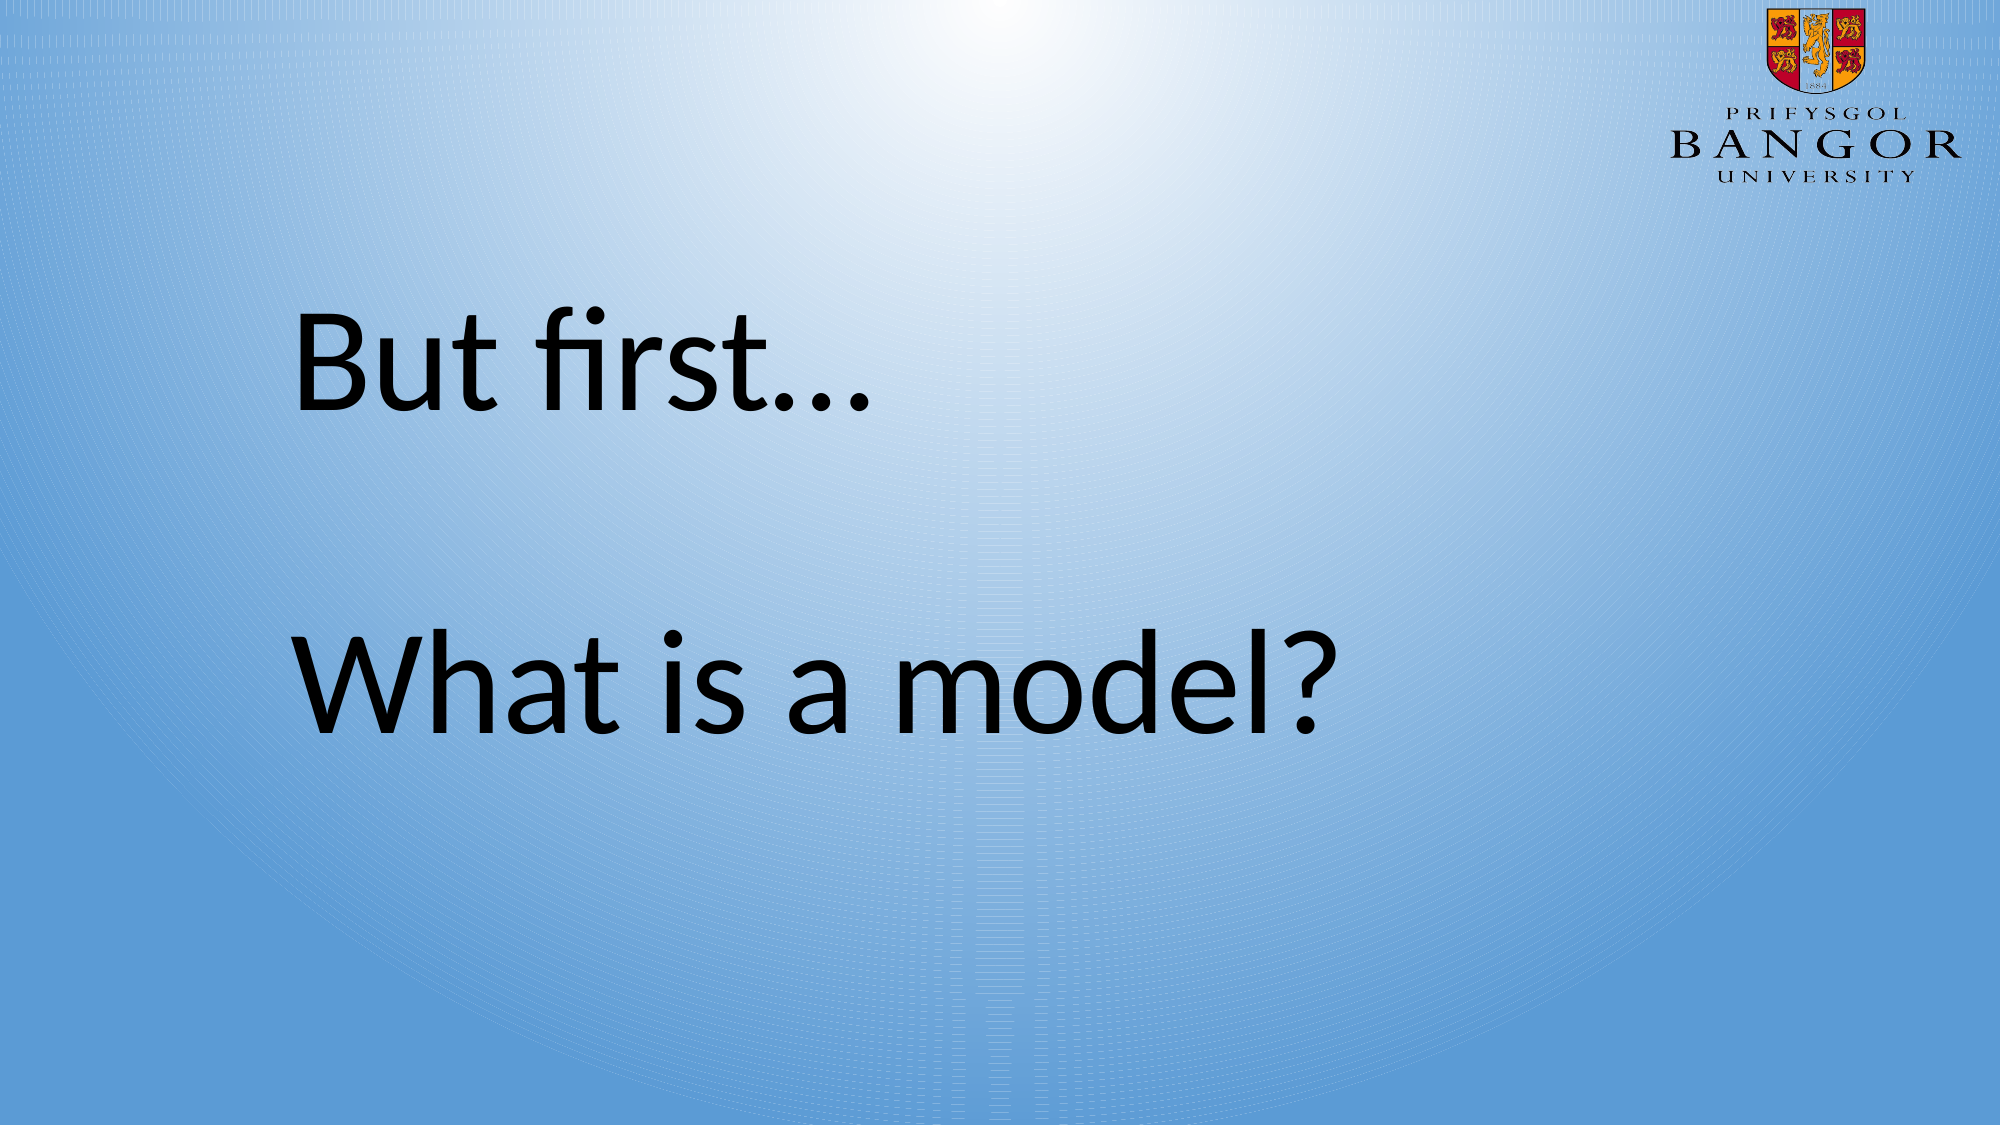

# But first… What is a model?